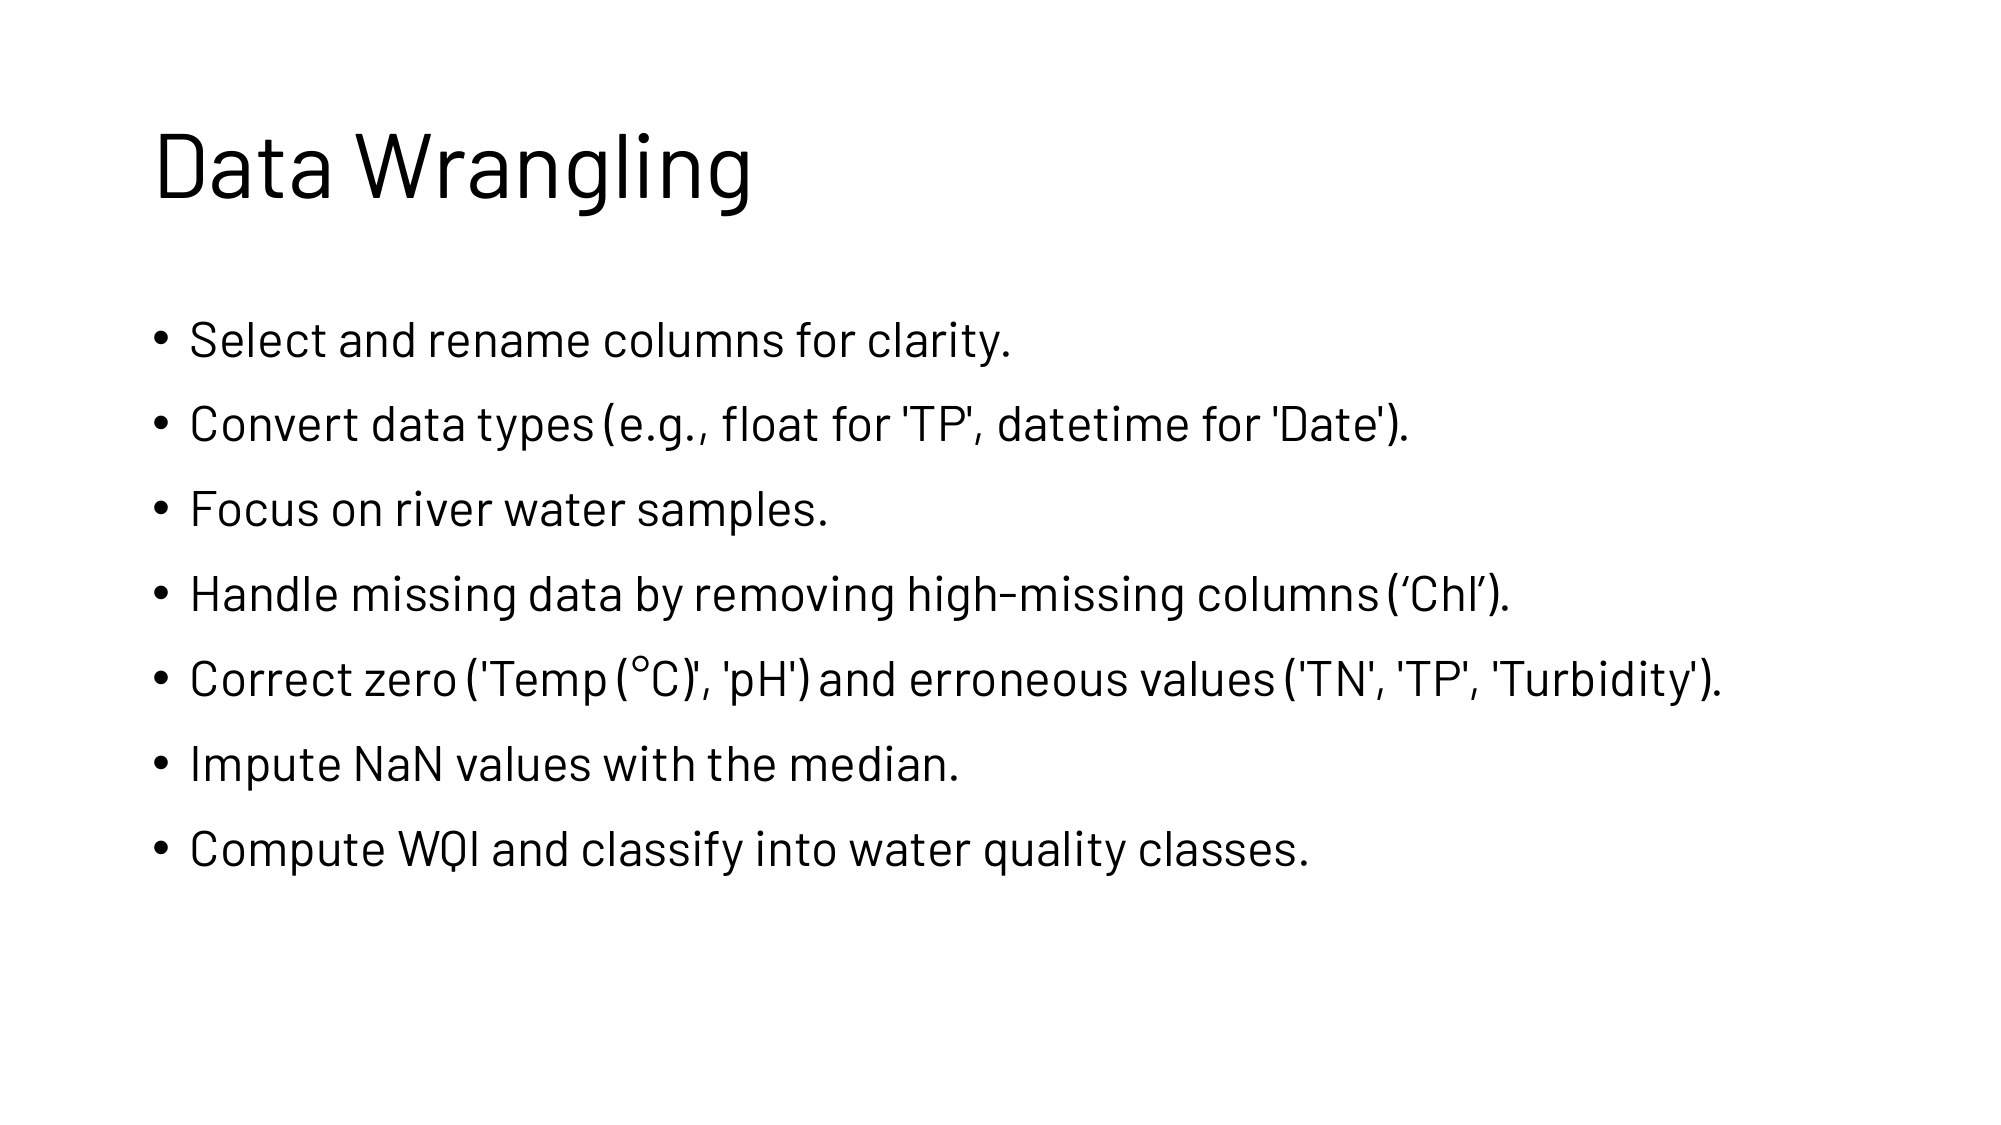

# Data Wrangling
Select and rename columns for clarity.
Convert data types (e.g., float for 'TP', datetime for 'Date').
Focus on river water samples.
Handle missing data by removing high-missing columns (‘Chl’).
Correct zero ('Temp (°C)', 'pH') and erroneous values ('TN', 'TP', 'Turbidity').
Impute NaN values with the median.
Compute WQI and classify into water quality classes.